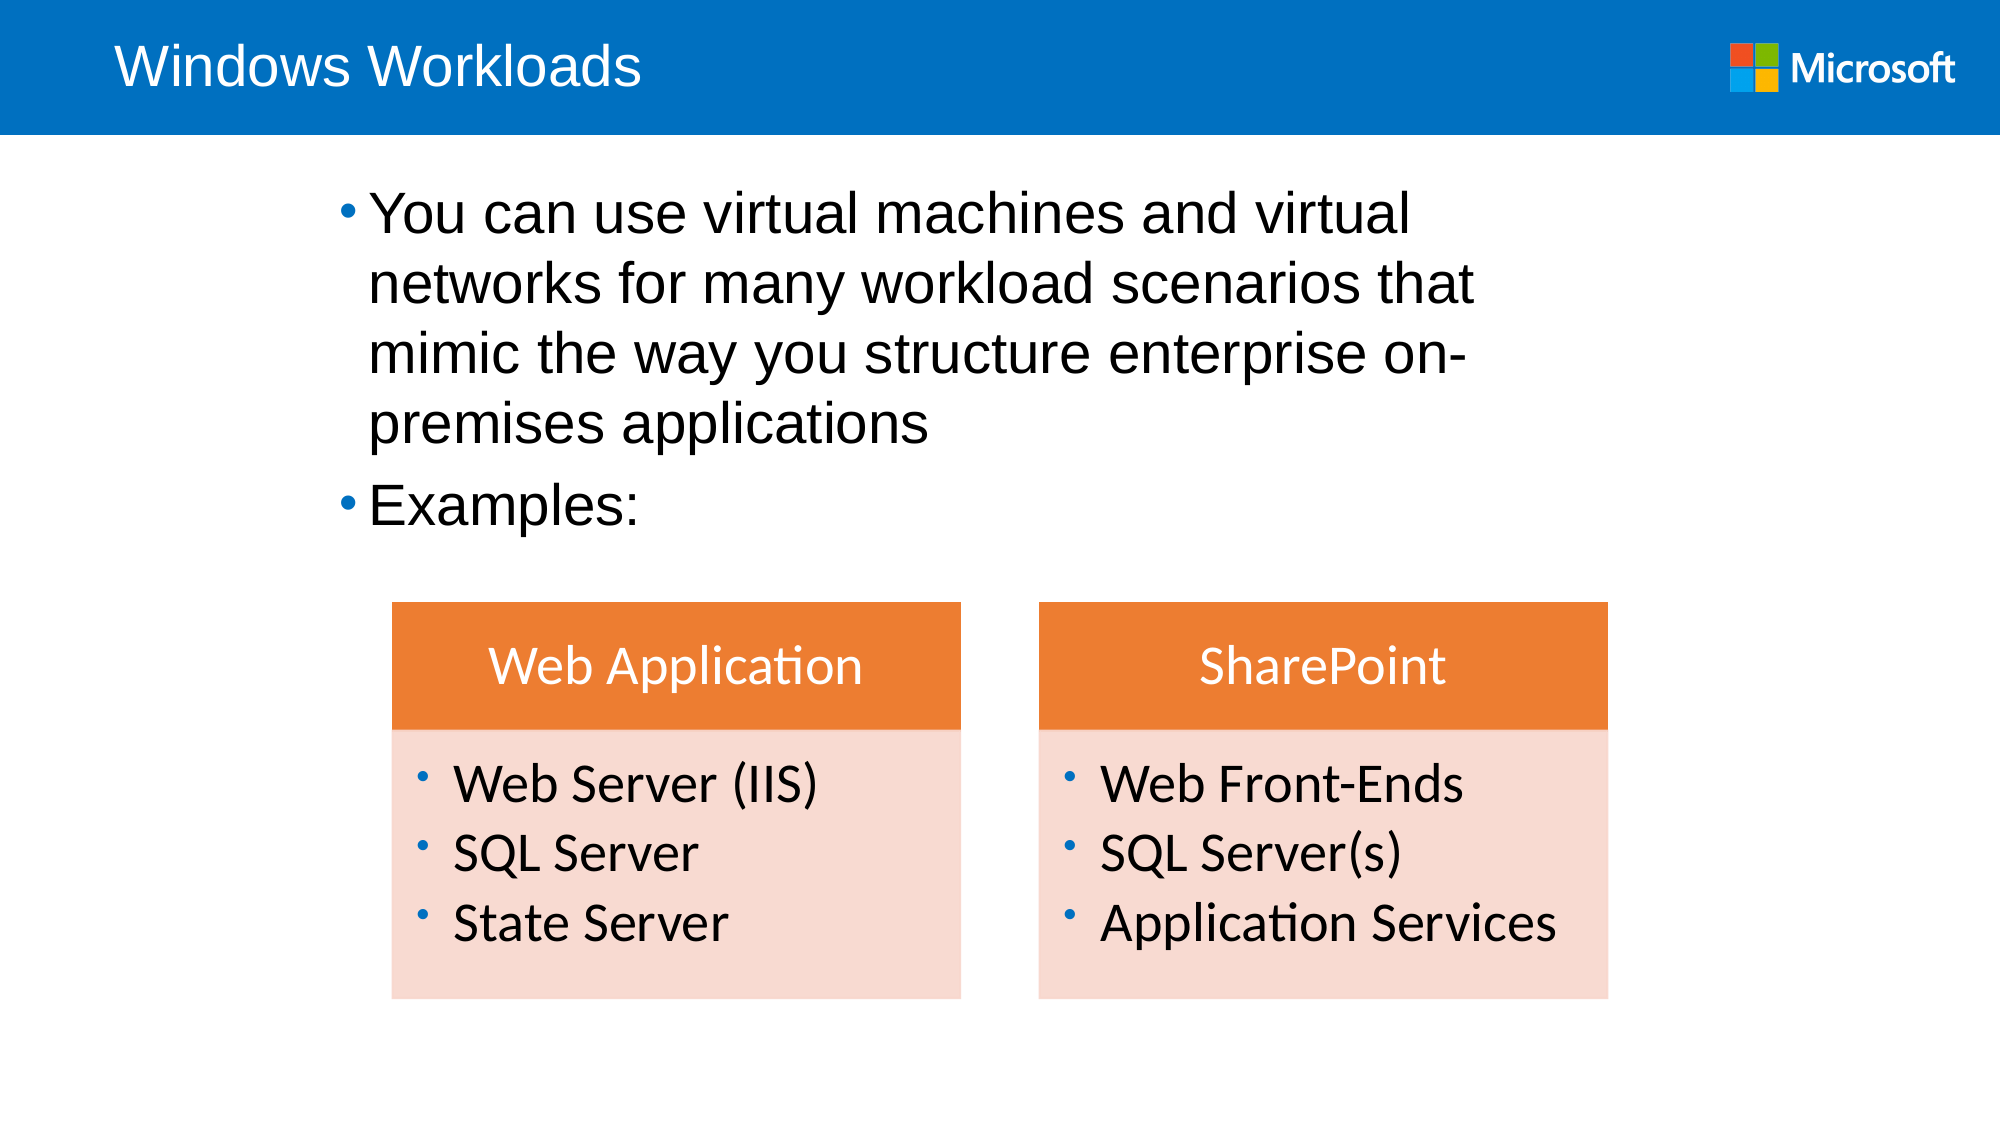

# Windows Workloads
You can use virtual machines and virtual networks for many workload scenarios that mimic the way you structure enterprise on-premises applications
Examples:
Web Application
Web Server (IIS)
SQL Server
State Server
SharePoint
Web Front-Ends
SQL Server(s)
Application Services